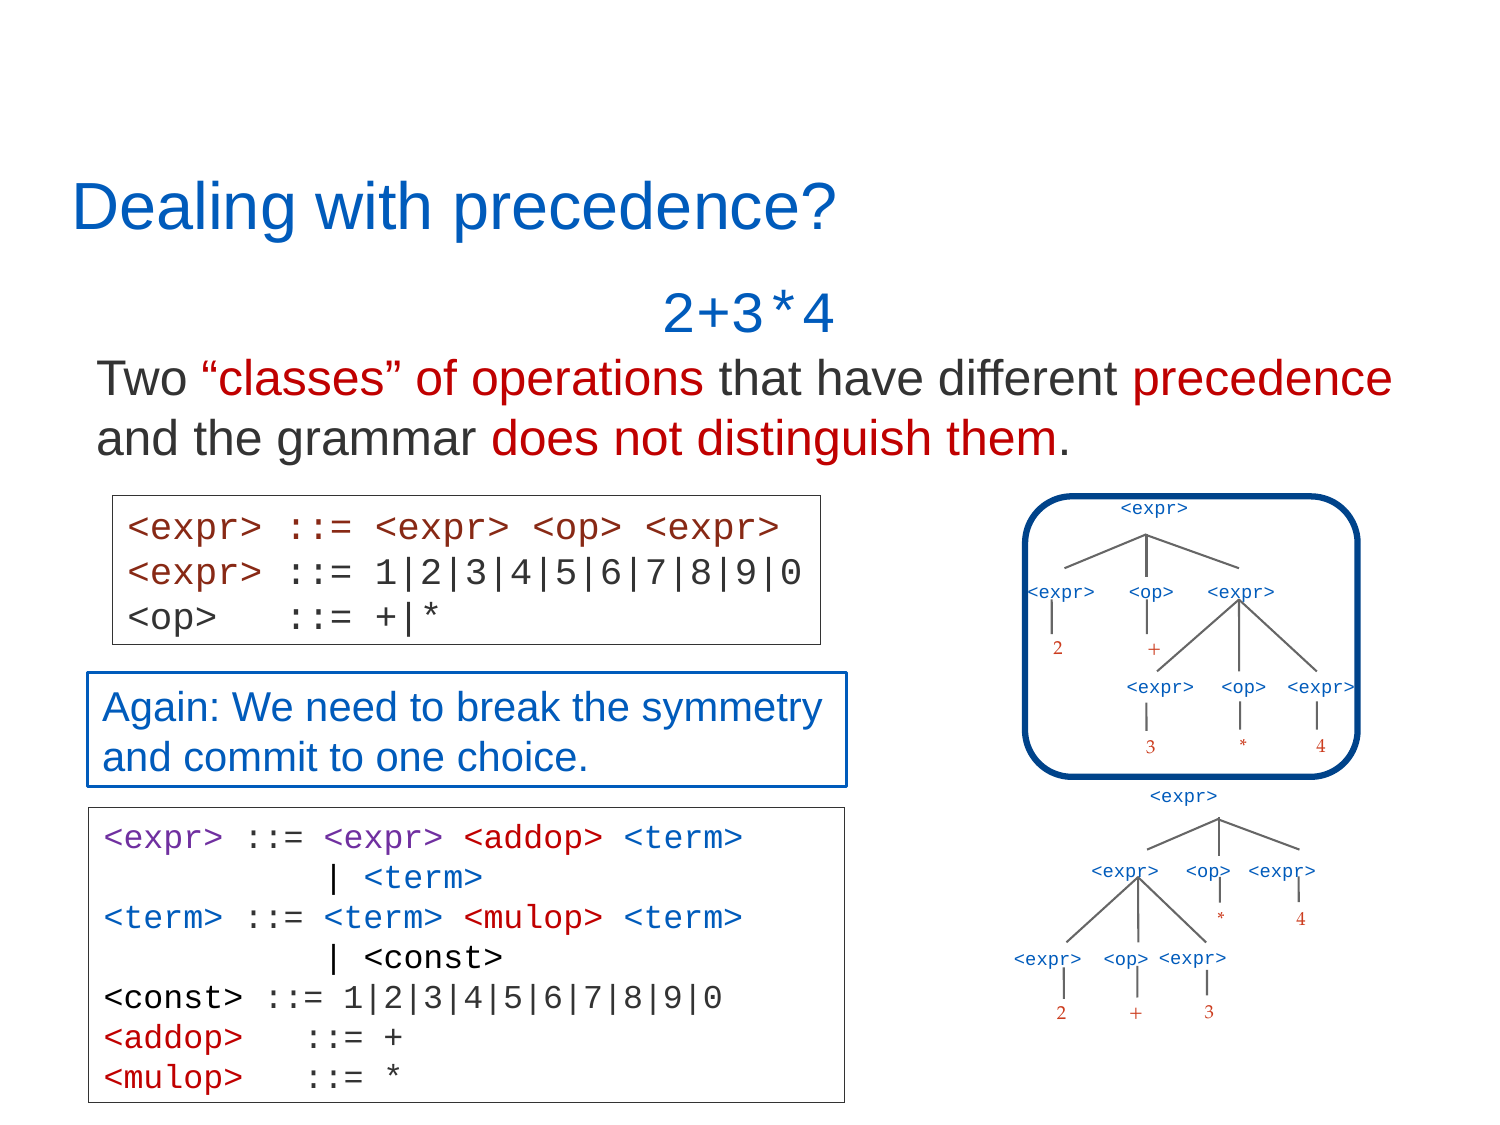

Dealing with precedence?
2+3*4
Two “classes” of operations that have different precedence and the grammar does not distinguish them.
<expr>

2

3

<expr>
<expr>
<op>

+
<op>
<expr>
<expr>

*
4
<expr> ::= <expr> <op> <expr>
<expr> ::= 1|2|3|4|5|6|7|8|9|0
<op>   ::= +|*

Again: We need to break the symmetry
and commit to one choice.
<expr>

<expr>
<expr>
<op>

4
*
<expr>
<expr>
<op>

+
3
2
<expr> ::= <expr> <addop> <term>
           | <term>
<term> ::= <term> <mulop> <term>
           | <const>
<const> ::= 1|2|3|4|5|6|7|8|9|0
<addop>   ::= +
<mulop>   ::= *